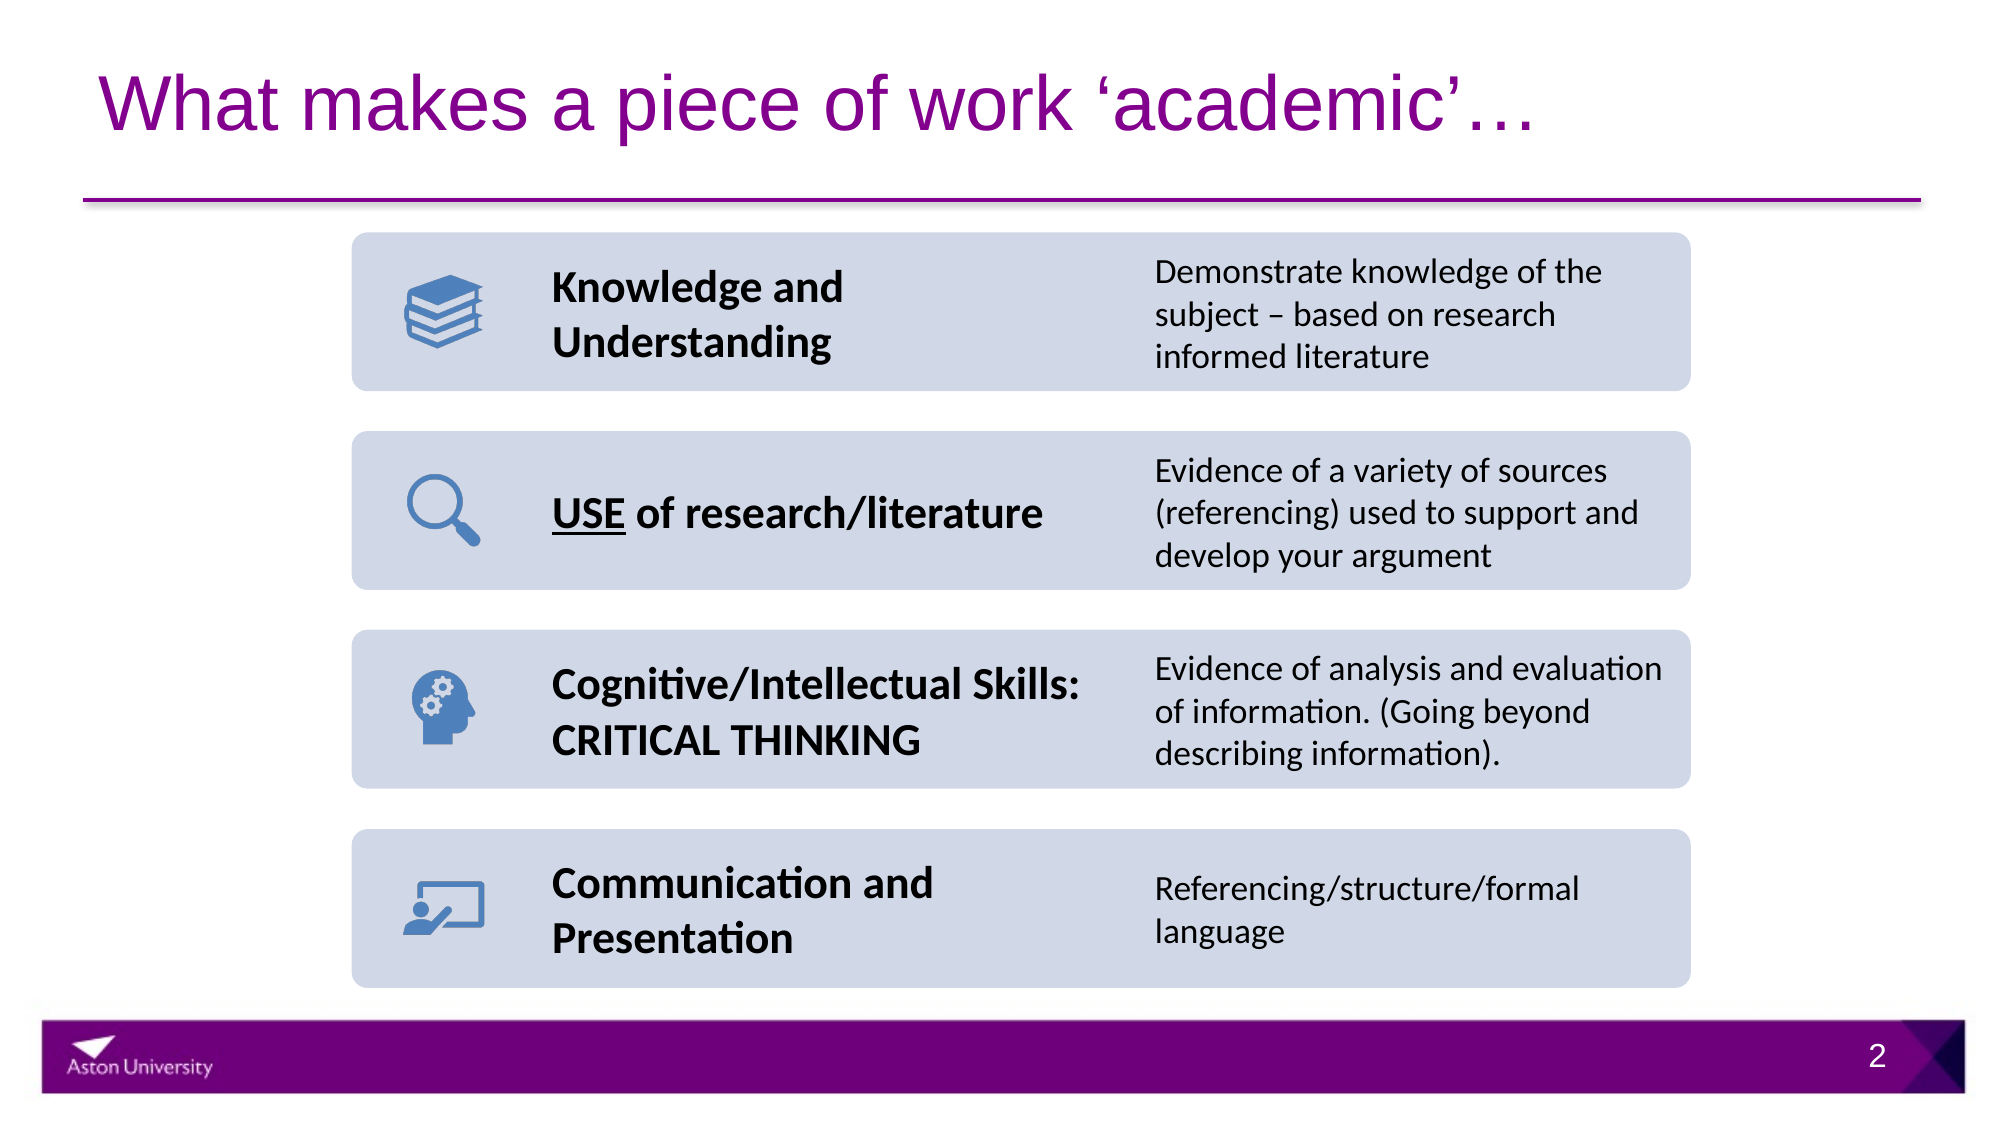

# What makes a piece of work ‘academic’…
Knowledge and Understanding
Demonstrate knowledge of the subject – based on research informed literature
USE of research/literature
Evidence of a variety of sources (referencing) used to support and develop your argument
Cognitive/Intellectual Skills: CRITICAL THINKING
Evidence of analysis and evaluation of information. (Going beyond describing information).
Communication and Presentation
Referencing/structure/formal language